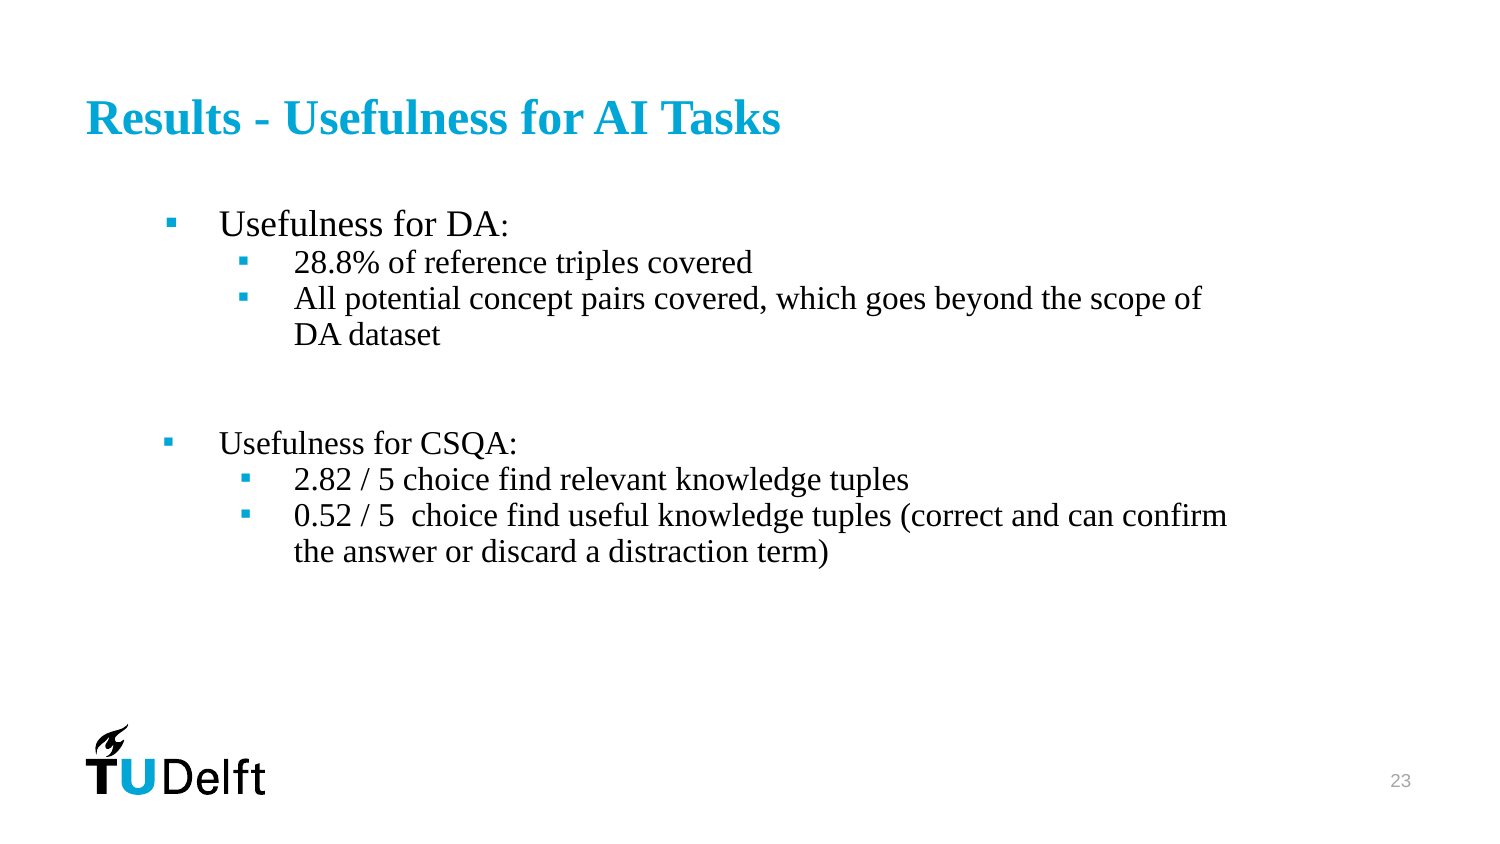

# Results - Usefulness for AI Tasks
Usefulness for DA:
28.8% of reference triples covered
All potential concept pairs covered, which goes beyond the scope of DA dataset

Usefulness for CSQA:
2.82 / 5 choice find relevant knowledge tuples
0.52 / 5  choice find useful knowledge tuples (correct and can confirm the answer or discard a distraction term)
23